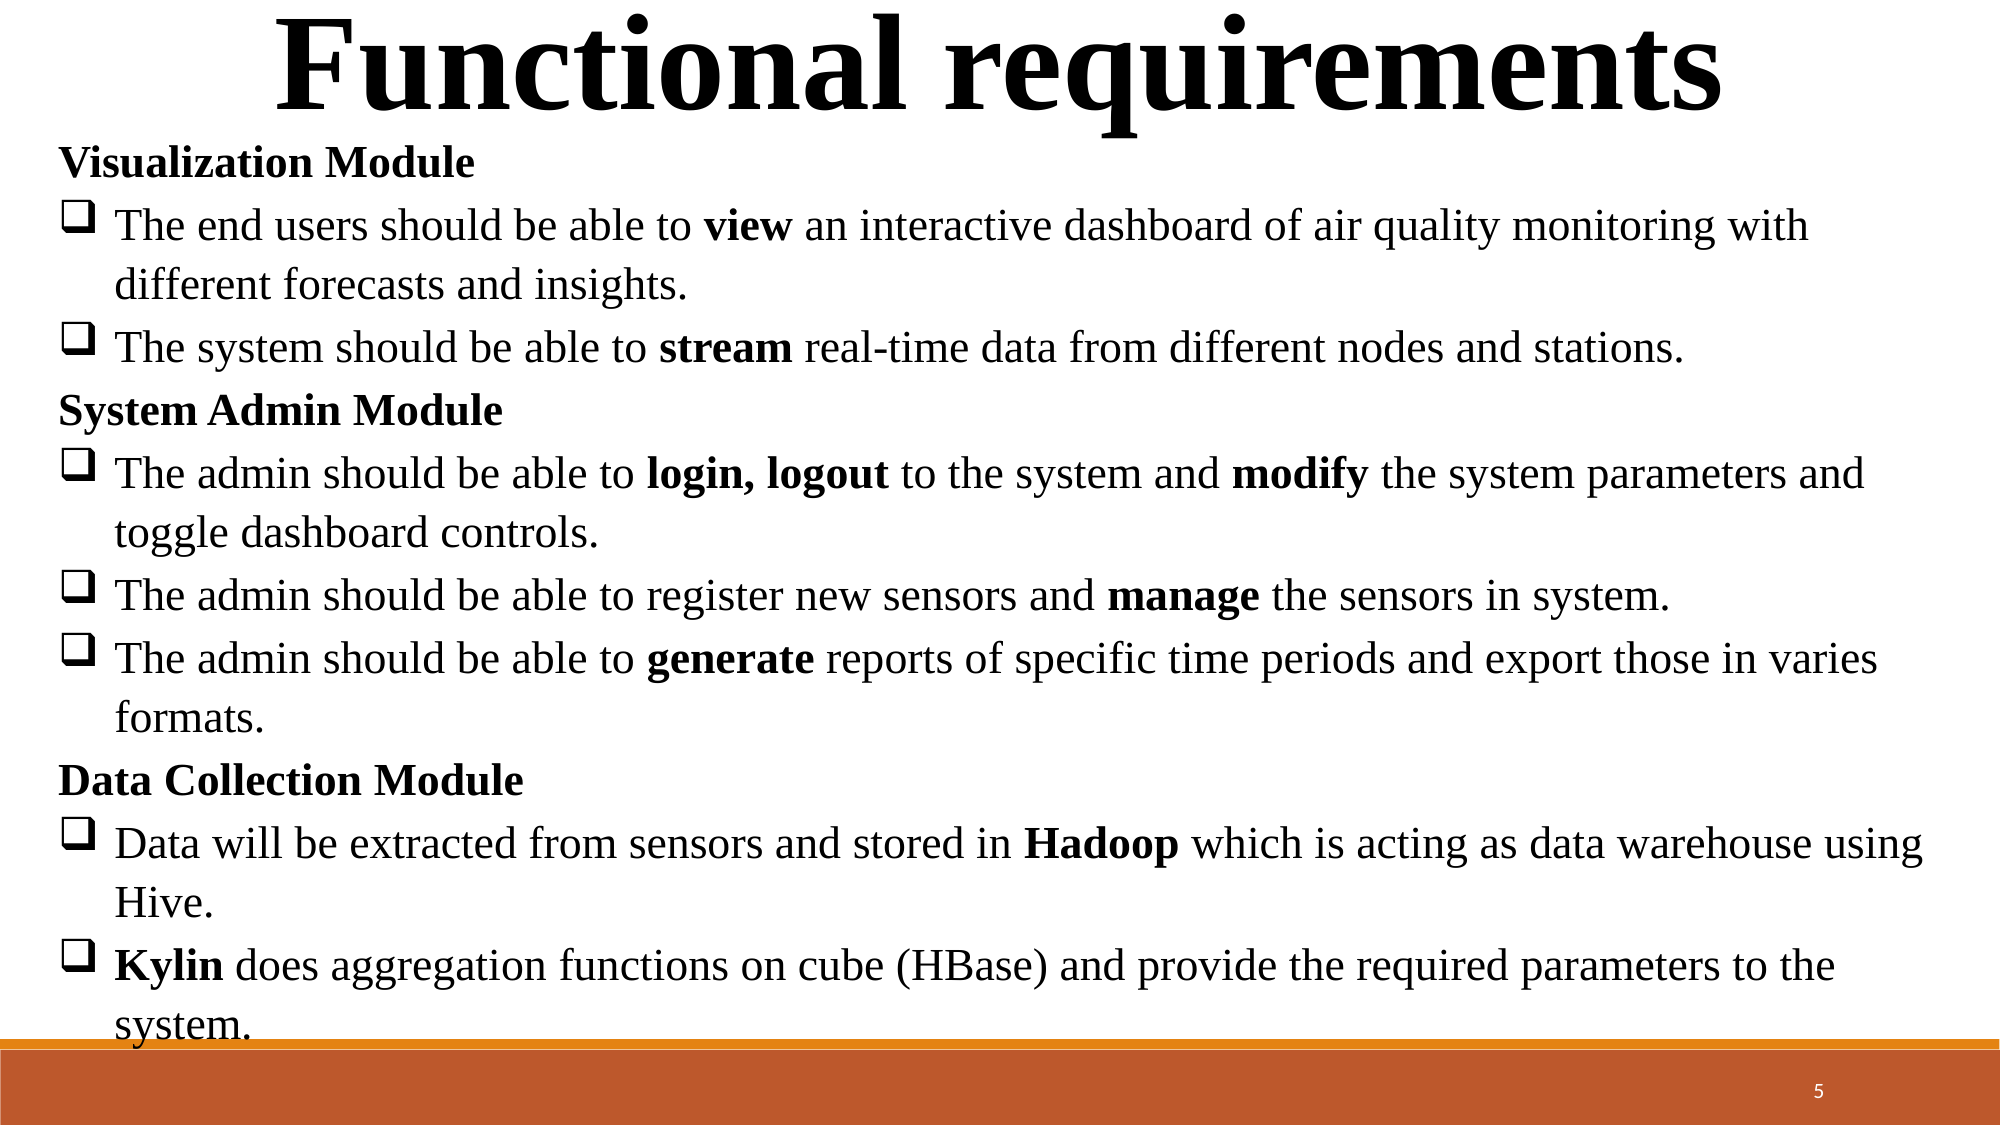

Functional requirements
Visualization Module
The end users should be able to view an interactive dashboard of air quality monitoring with different forecasts and insights.
The system should be able to stream real-time data from different nodes and stations.
System Admin Module
The admin should be able to login, logout to the system and modify the system parameters and toggle dashboard controls.
The admin should be able to register new sensors and manage the sensors in system.
The admin should be able to generate reports of specific time periods and export those in varies formats.
Data Collection Module
Data will be extracted from sensors and stored in Hadoop which is acting as data warehouse using Hive.
Kylin does aggregation functions on cube (HBase) and provide the required parameters to the system.

5